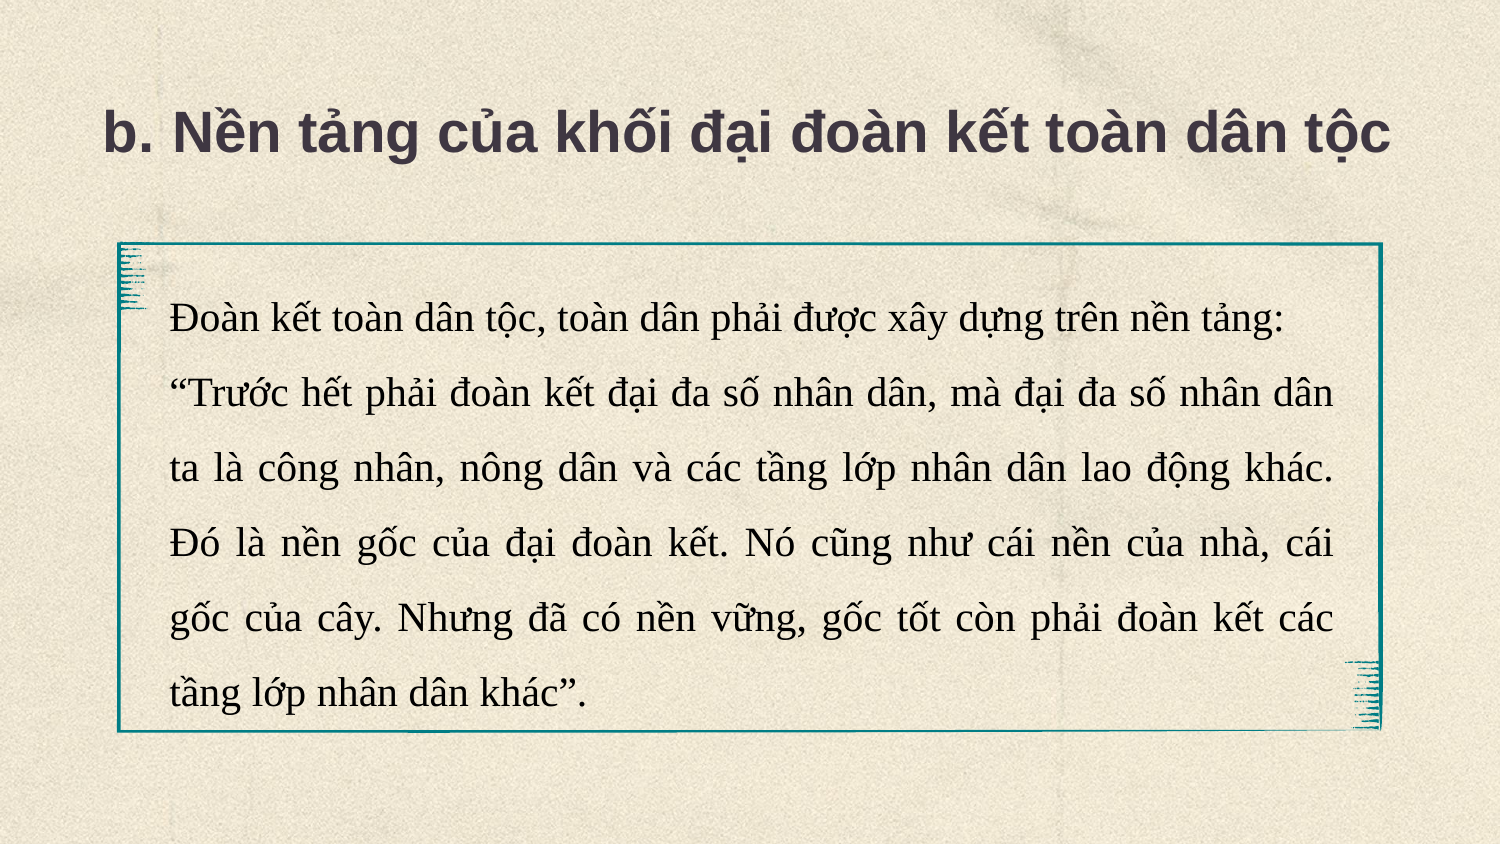

# Nền tảng của khối đại đoàn kết toàn dân tộc

Đoàn kết toàn dân tộc, toàn dân phải được xây dựng trên nền tảng:
“Trước hết phải đoàn kết đại đa số nhân dân, mà đại đa số nhân dân ta là công nhân, nông dân và các tầng lớp nhân dân lao động khác. Đó là nền gốc của đại đoàn kết. Nó cũng như cái nền của nhà, cái gốc của cây. Nhưng đã có nền vững, gốc tốt còn phải đoàn kết các tầng lớp nhân dân khác”.